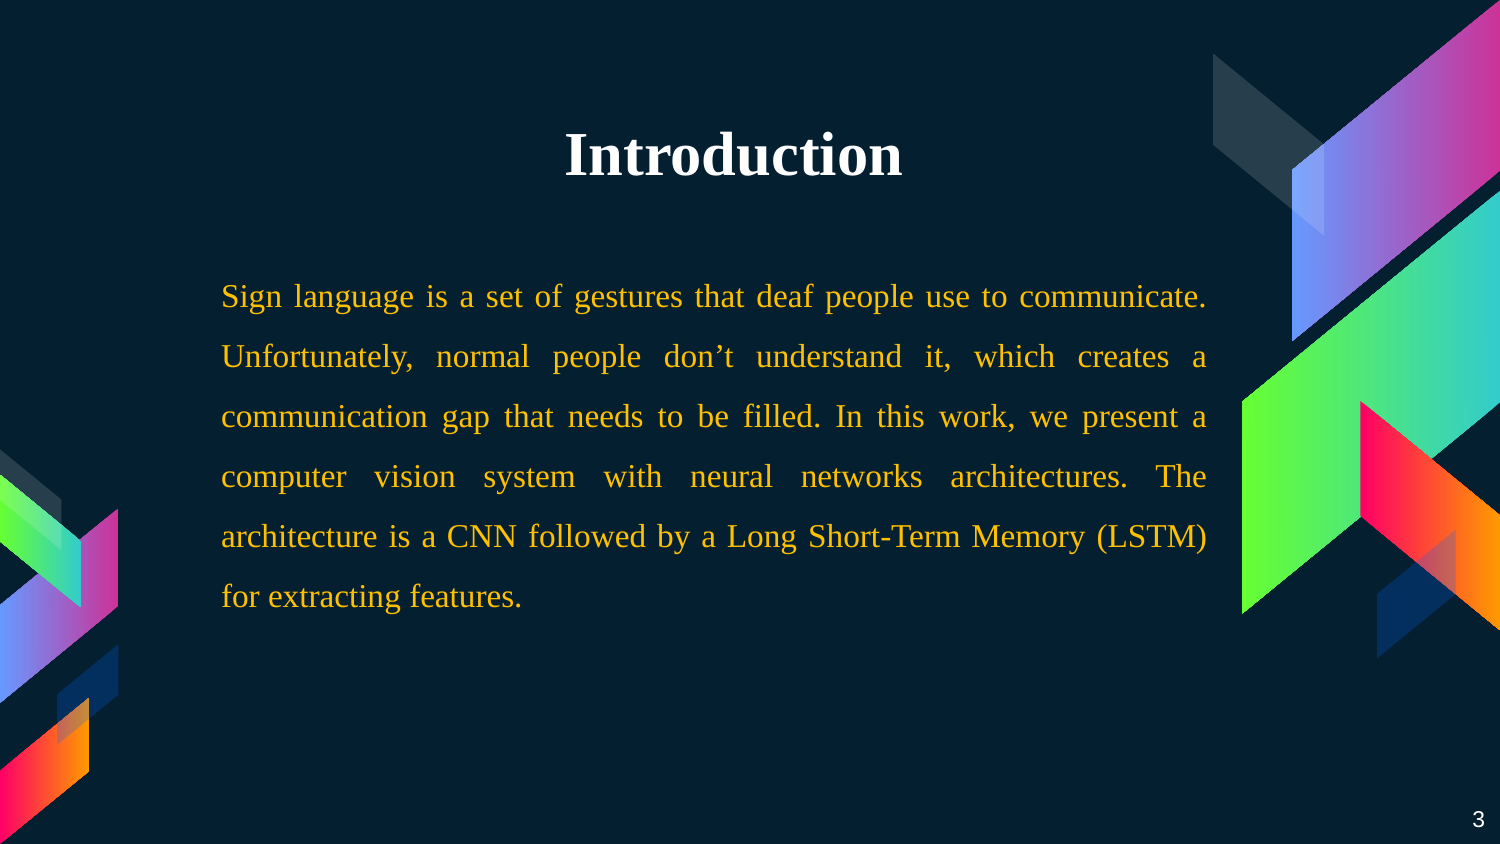

# Introduction
Sign language is a set of gestures that deaf people use to communicate. Unfortunately, normal people don’t understand it, which creates a communication gap that needs to be filled. In this work, we present a computer vision system with neural networks architectures. The architecture is a CNN followed by a Long Short-Term Memory (LSTM) for extracting features.
3